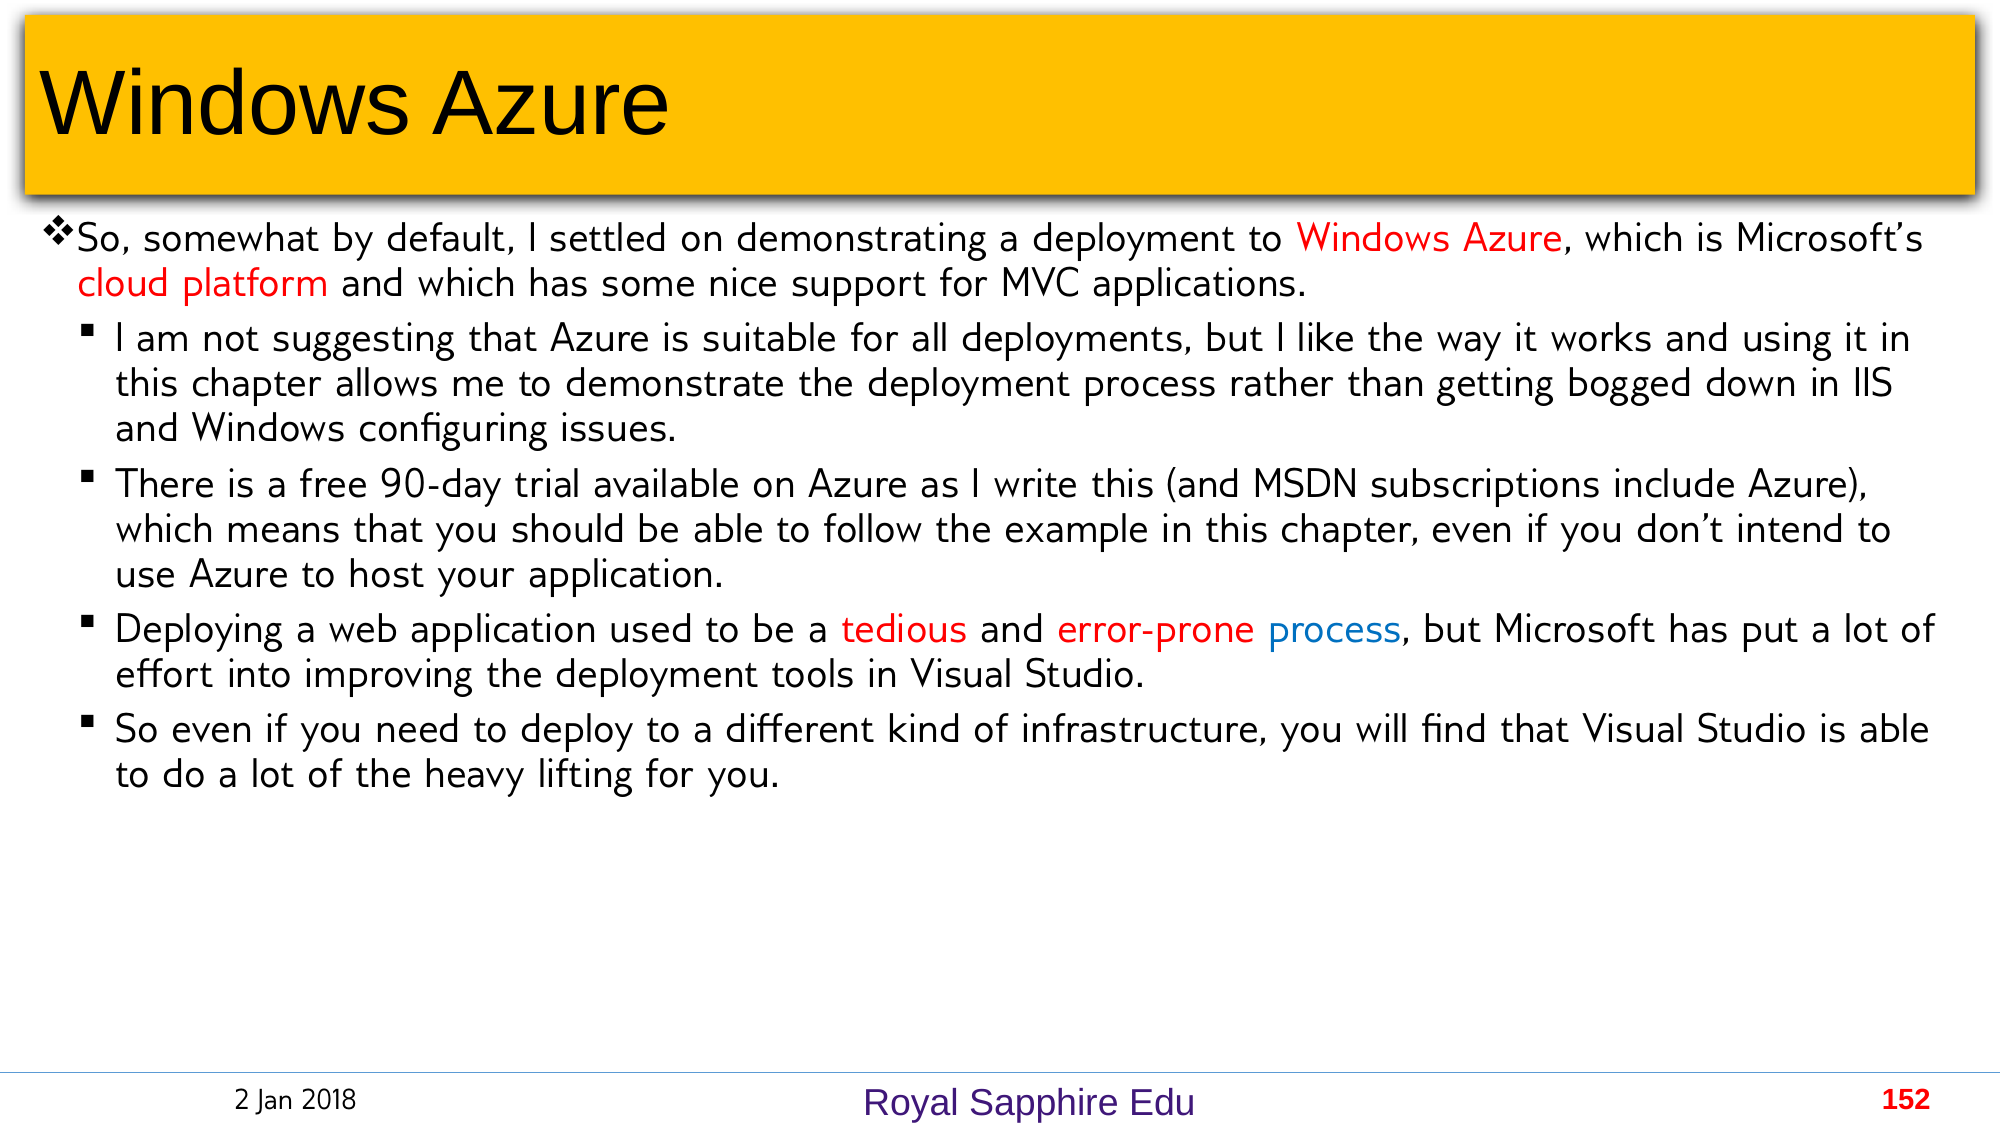

# Windows Azure
So, somewhat by default, I settled on demonstrating a deployment to Windows Azure, which is Microsoft’s cloud platform and which has some nice support for MVC applications.
I am not suggesting that Azure is suitable for all deployments, but I like the way it works and using it in this chapter allows me to demonstrate the deployment process rather than getting bogged down in IIS and Windows configuring issues.
There is a free 90-day trial available on Azure as I write this (and MSDN subscriptions include Azure), which means that you should be able to follow the example in this chapter, even if you don’t intend to use Azure to host your application.
Deploying a web application used to be a tedious and error-prone process, but Microsoft has put a lot of effort into improving the deployment tools in Visual Studio.
So even if you need to deploy to a different kind of infrastructure, you will find that Visual Studio is able to do a lot of the heavy lifting for you.
2 Jan 2018
152